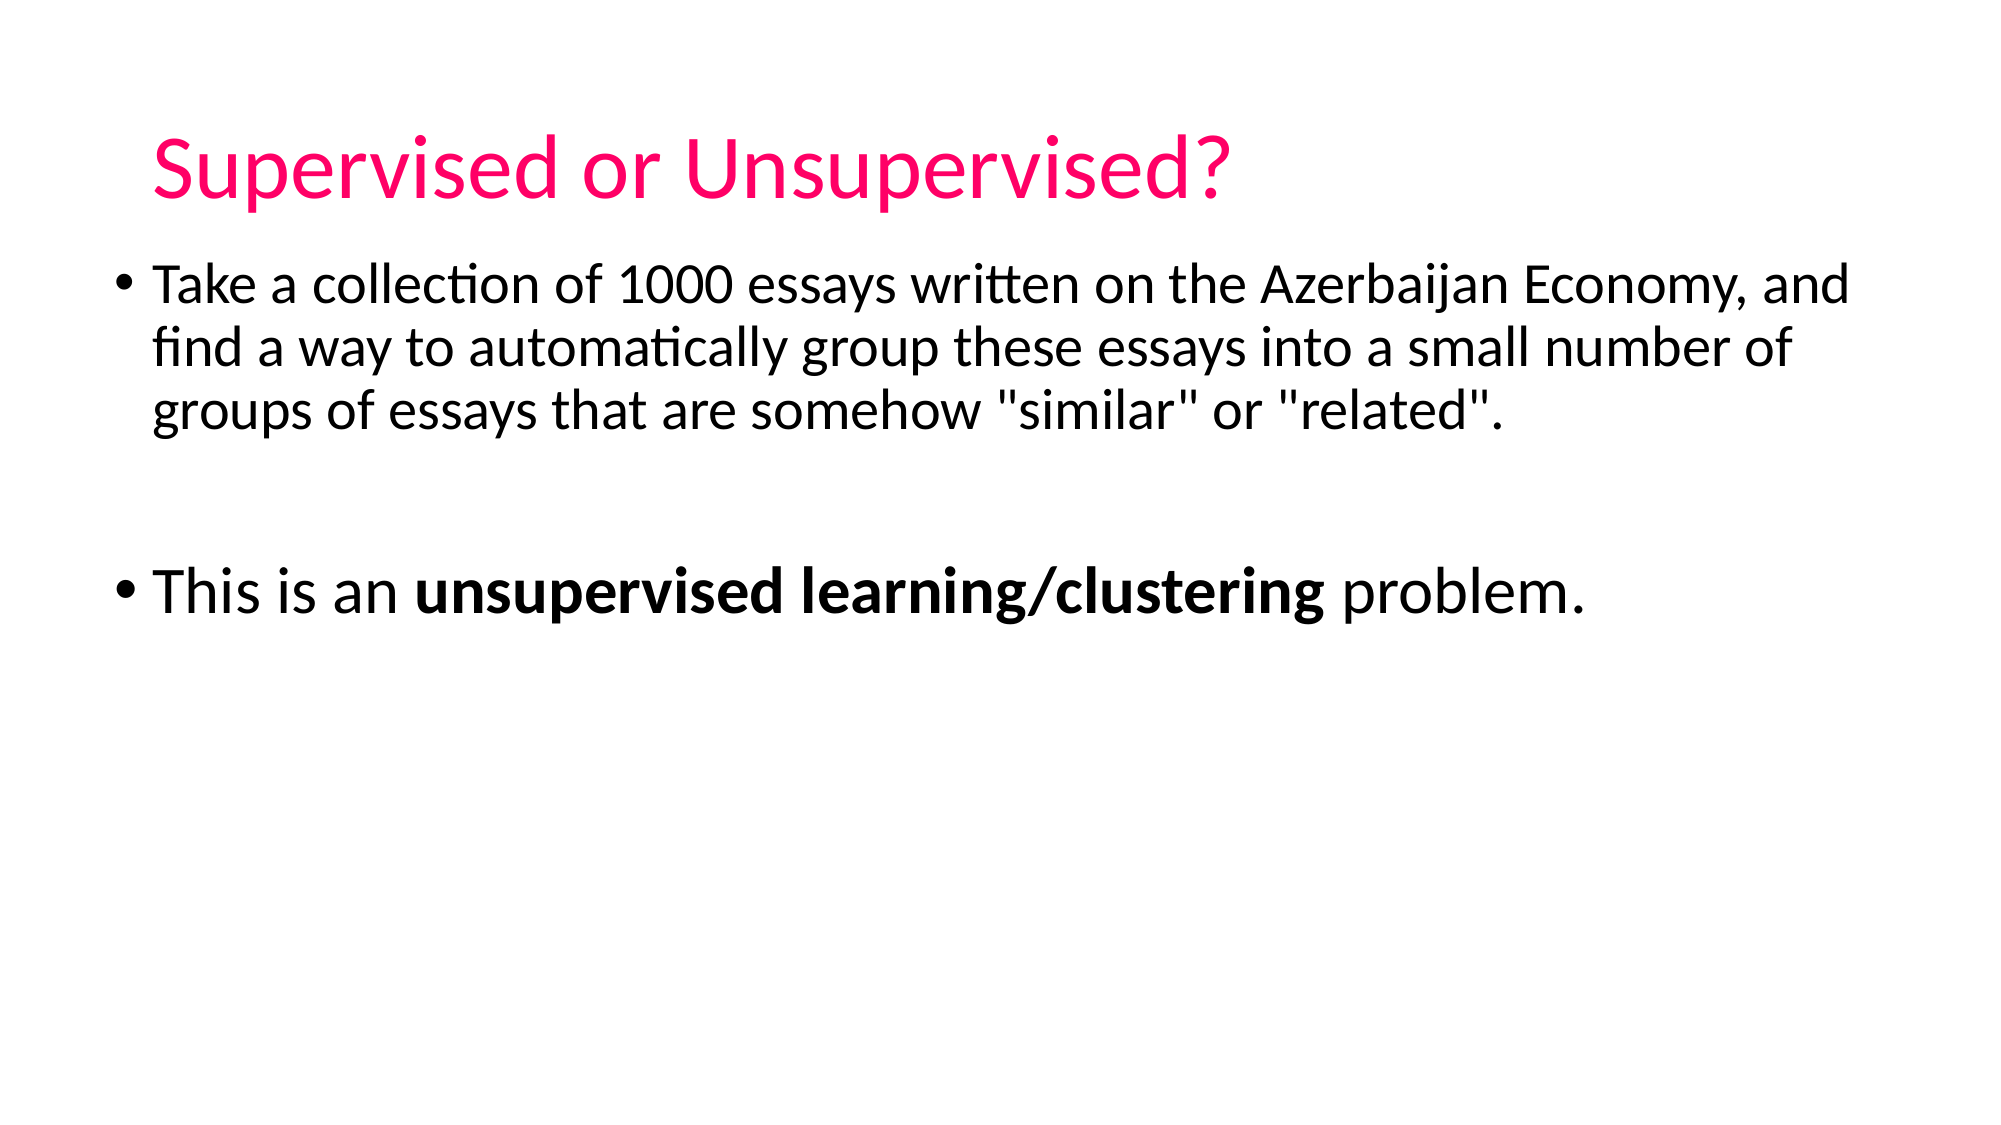

# Supervised or Unsupervised?
Take a collection of 1000 essays written on the Azerbaijan Economy, and find a way to automatically group these essays into a small number of groups of essays that are somehow "similar" or "related".

This is an unsupervised learning/clustering problem.